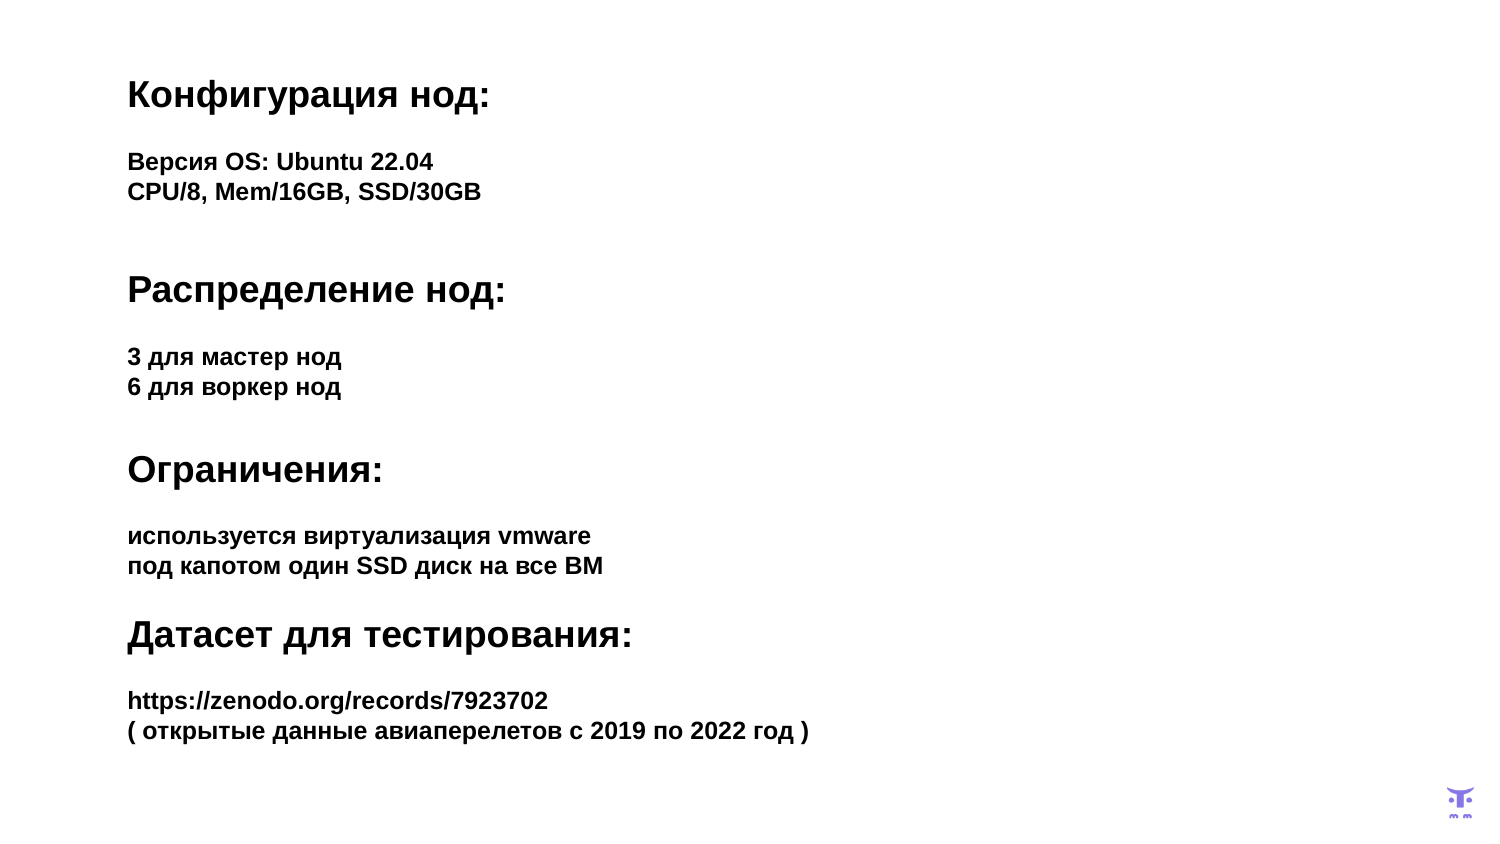

# Конфигурация нод: Версия ОS: Ubuntu 22.04 CPU/8, Mem/16GB, SSD/30GB Распределение нод: 3 для мастер нод 6 для воркер нод Oграничения: используется виртуализация vmware под капотом один SSD диск на все ВМ Датасет для тестирования: https://zenodo.org/records/7923702 ( открытые данные авиаперелетов с 2019 по 2022 год )